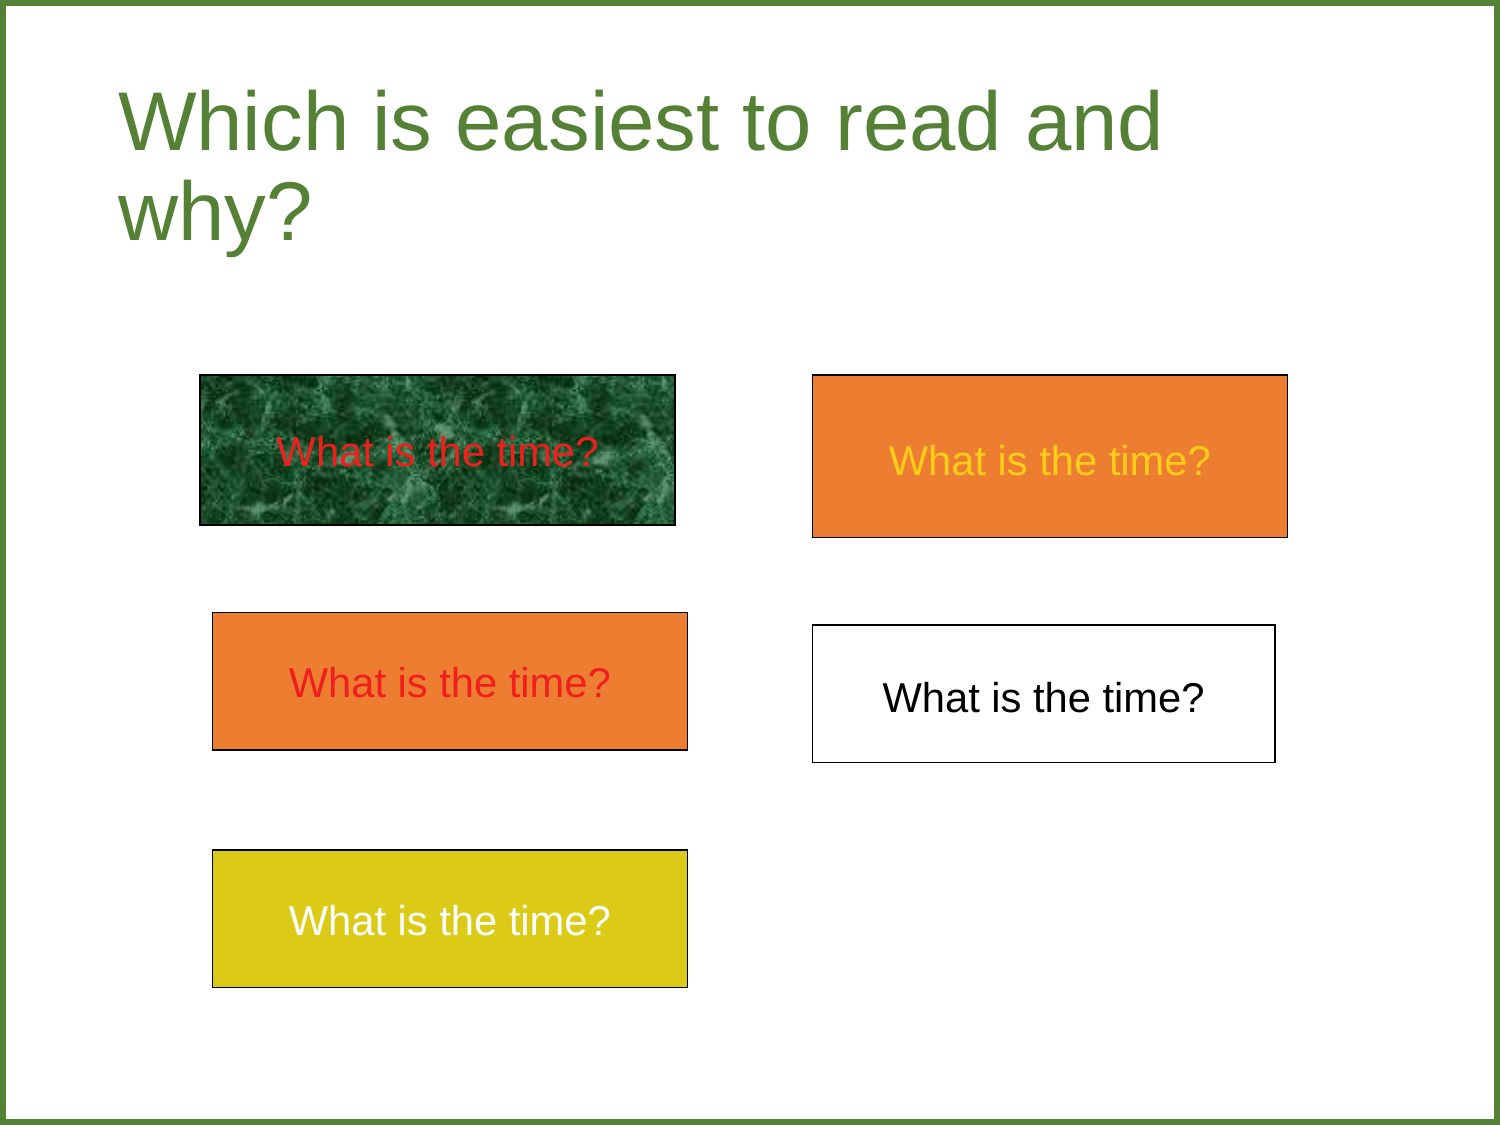

# Which is easiest to read and why?

What is the time?

What is the time?

What is the time?

What is the time?

What is the time?